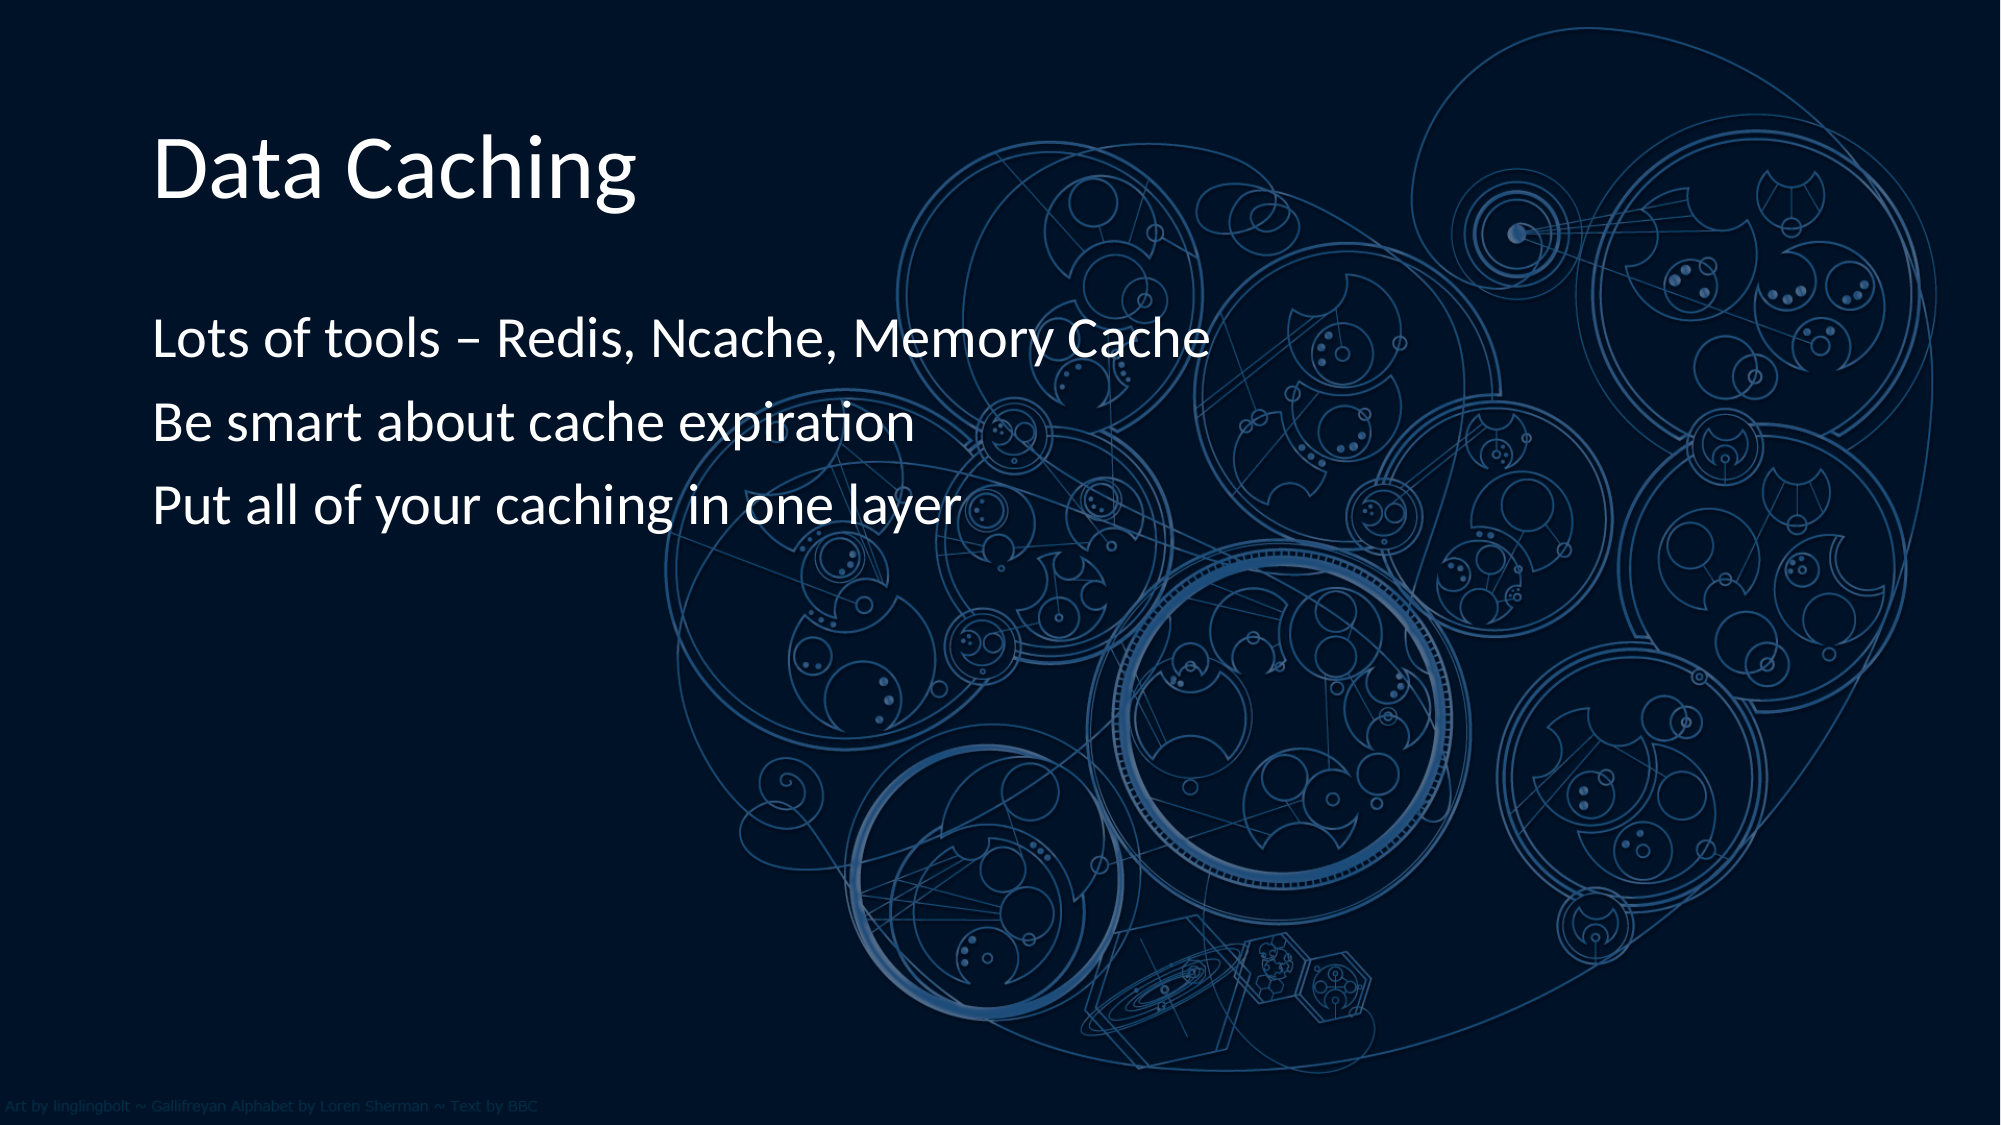

# Data Caching
Lots of tools – Redis, Ncache, Memory Cache
Be smart about cache expiration
Put all of your caching in one layer